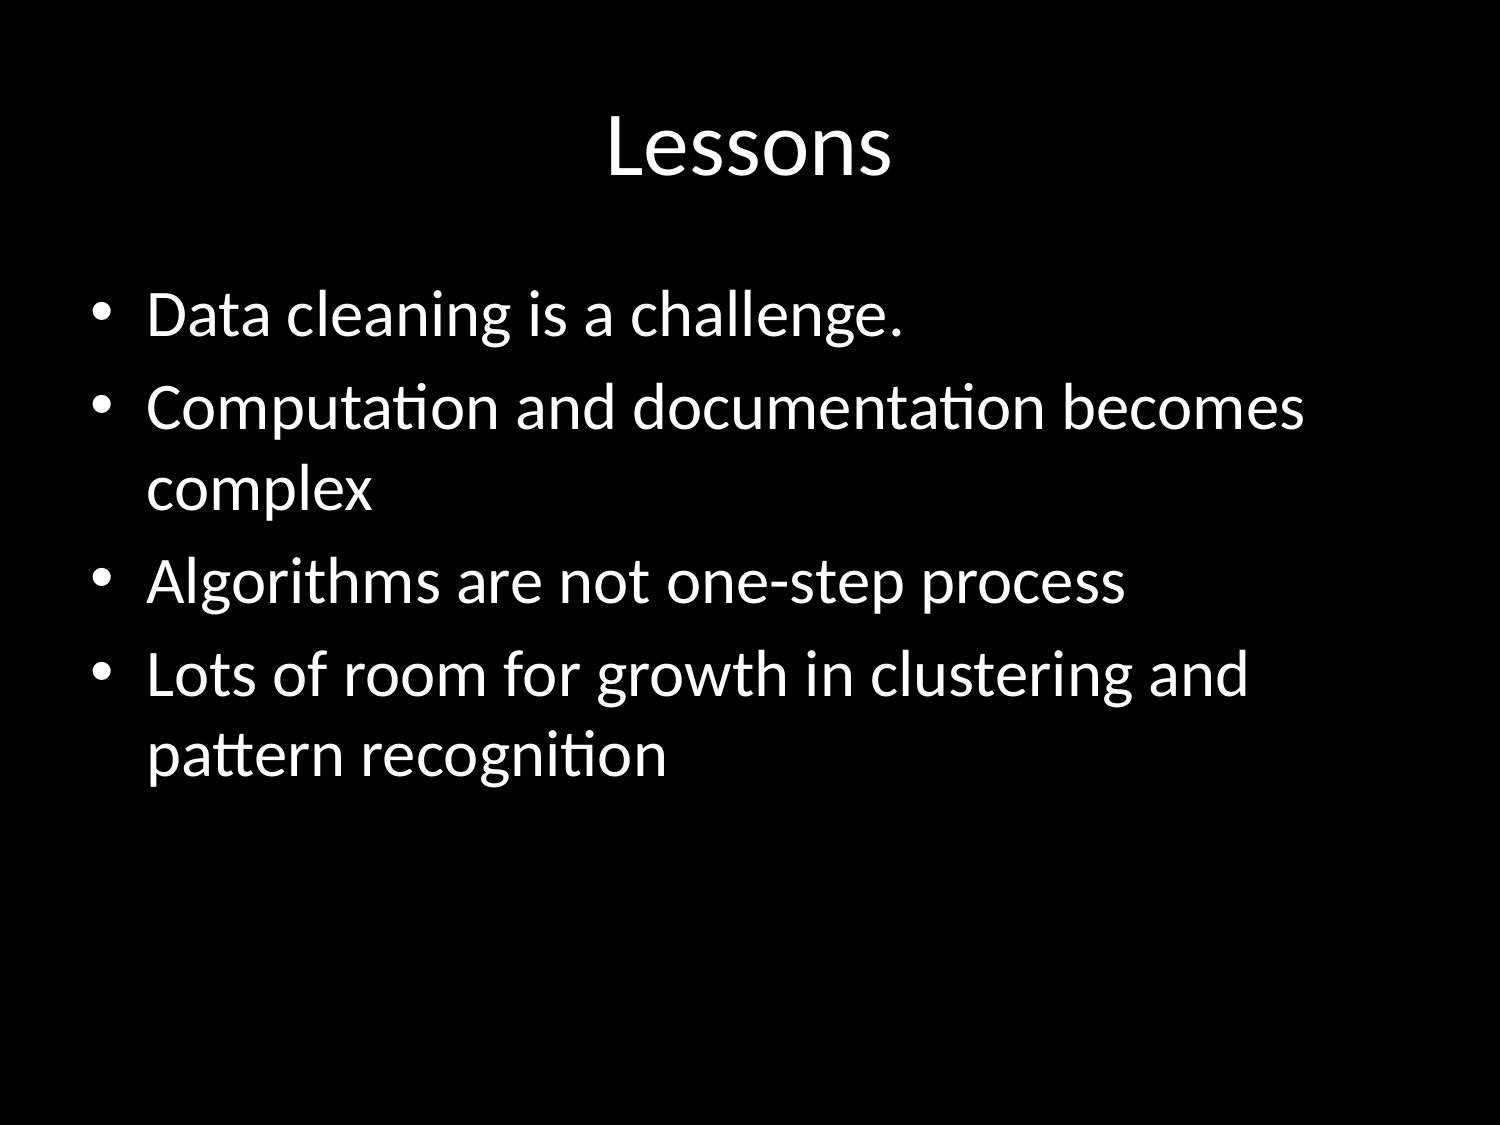

# Lessons
Data cleaning is a challenge.
Computation and documentation becomes complex
Algorithms are not one-step process
Lots of room for growth in clustering and pattern recognition